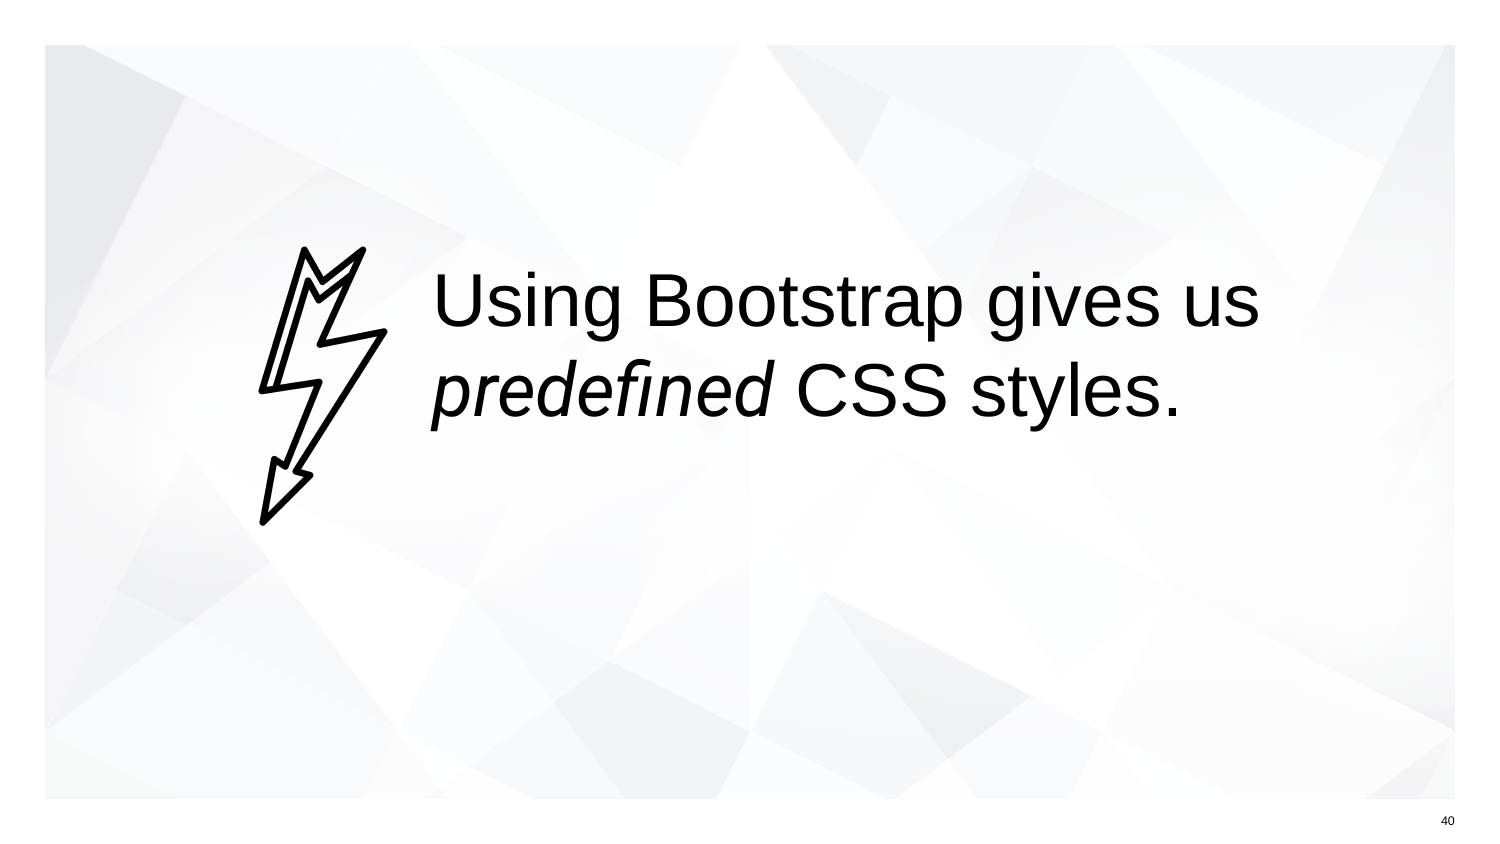

# Using Bootstrap gives us
predefined CSS styles.

40